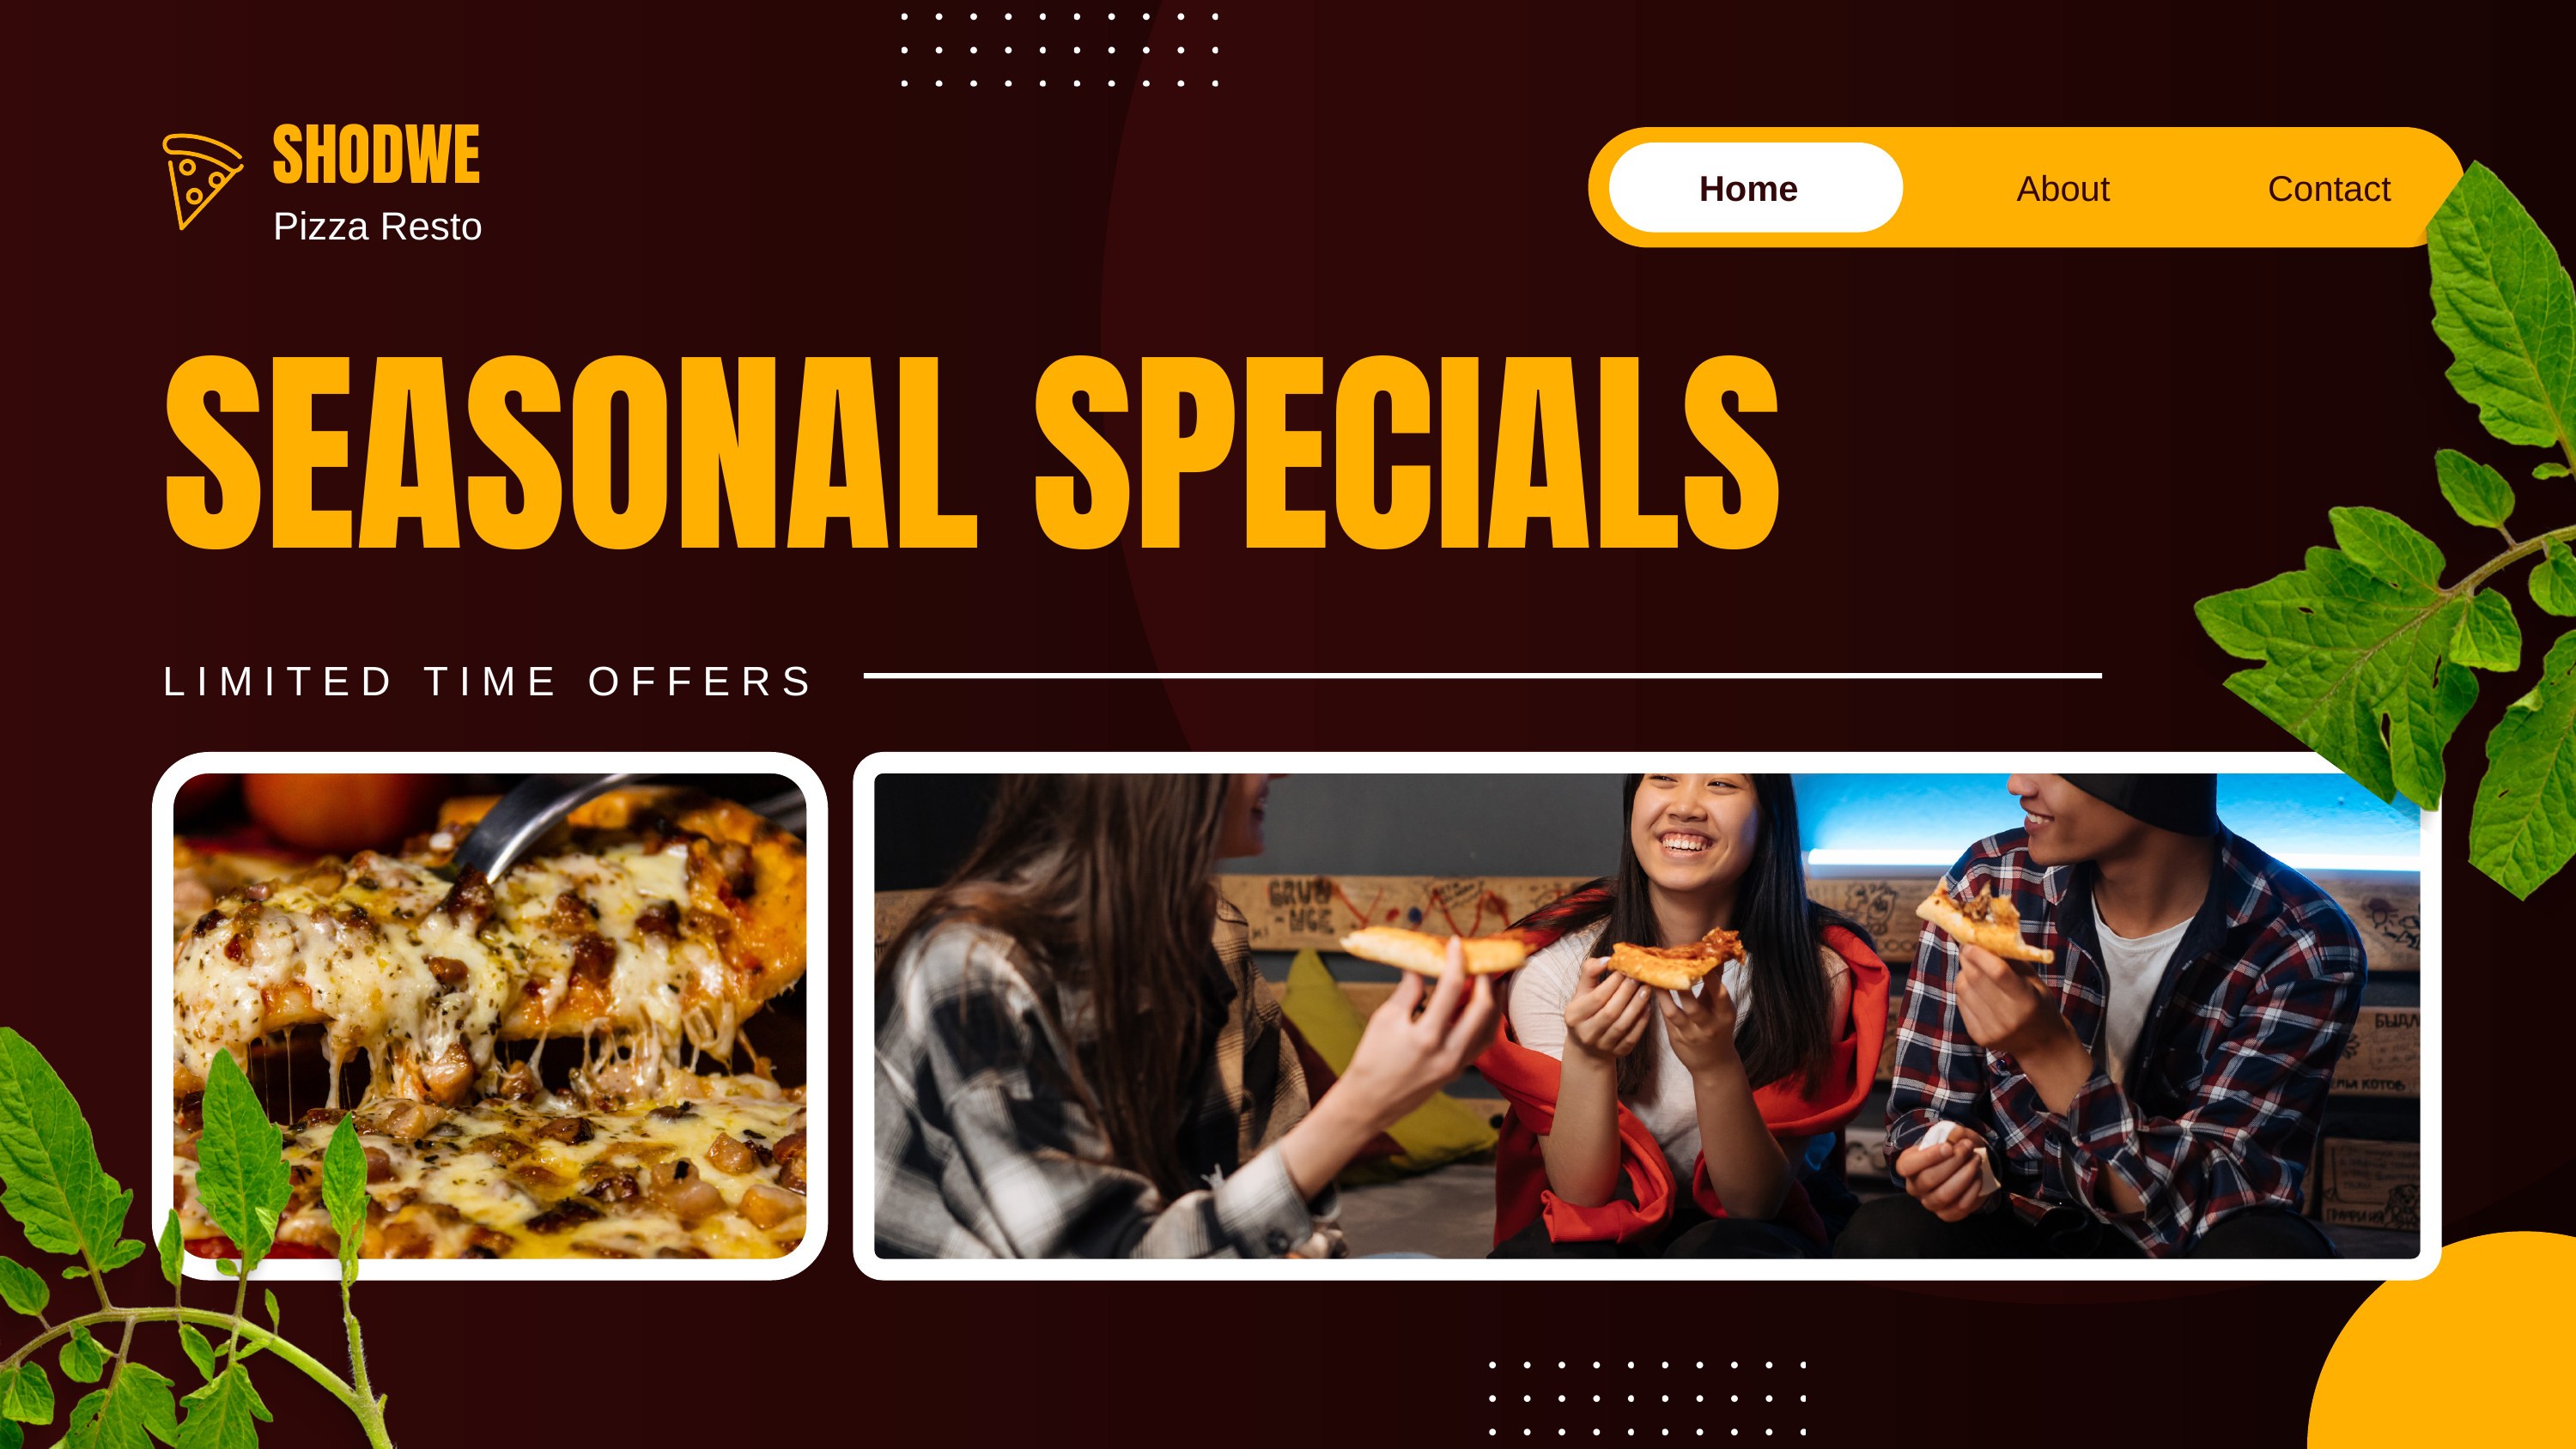

SHODWE

Home
About
Contact
Pizza Resto

SEASONAL SPECIALS
LIMITED TIME OFFERS